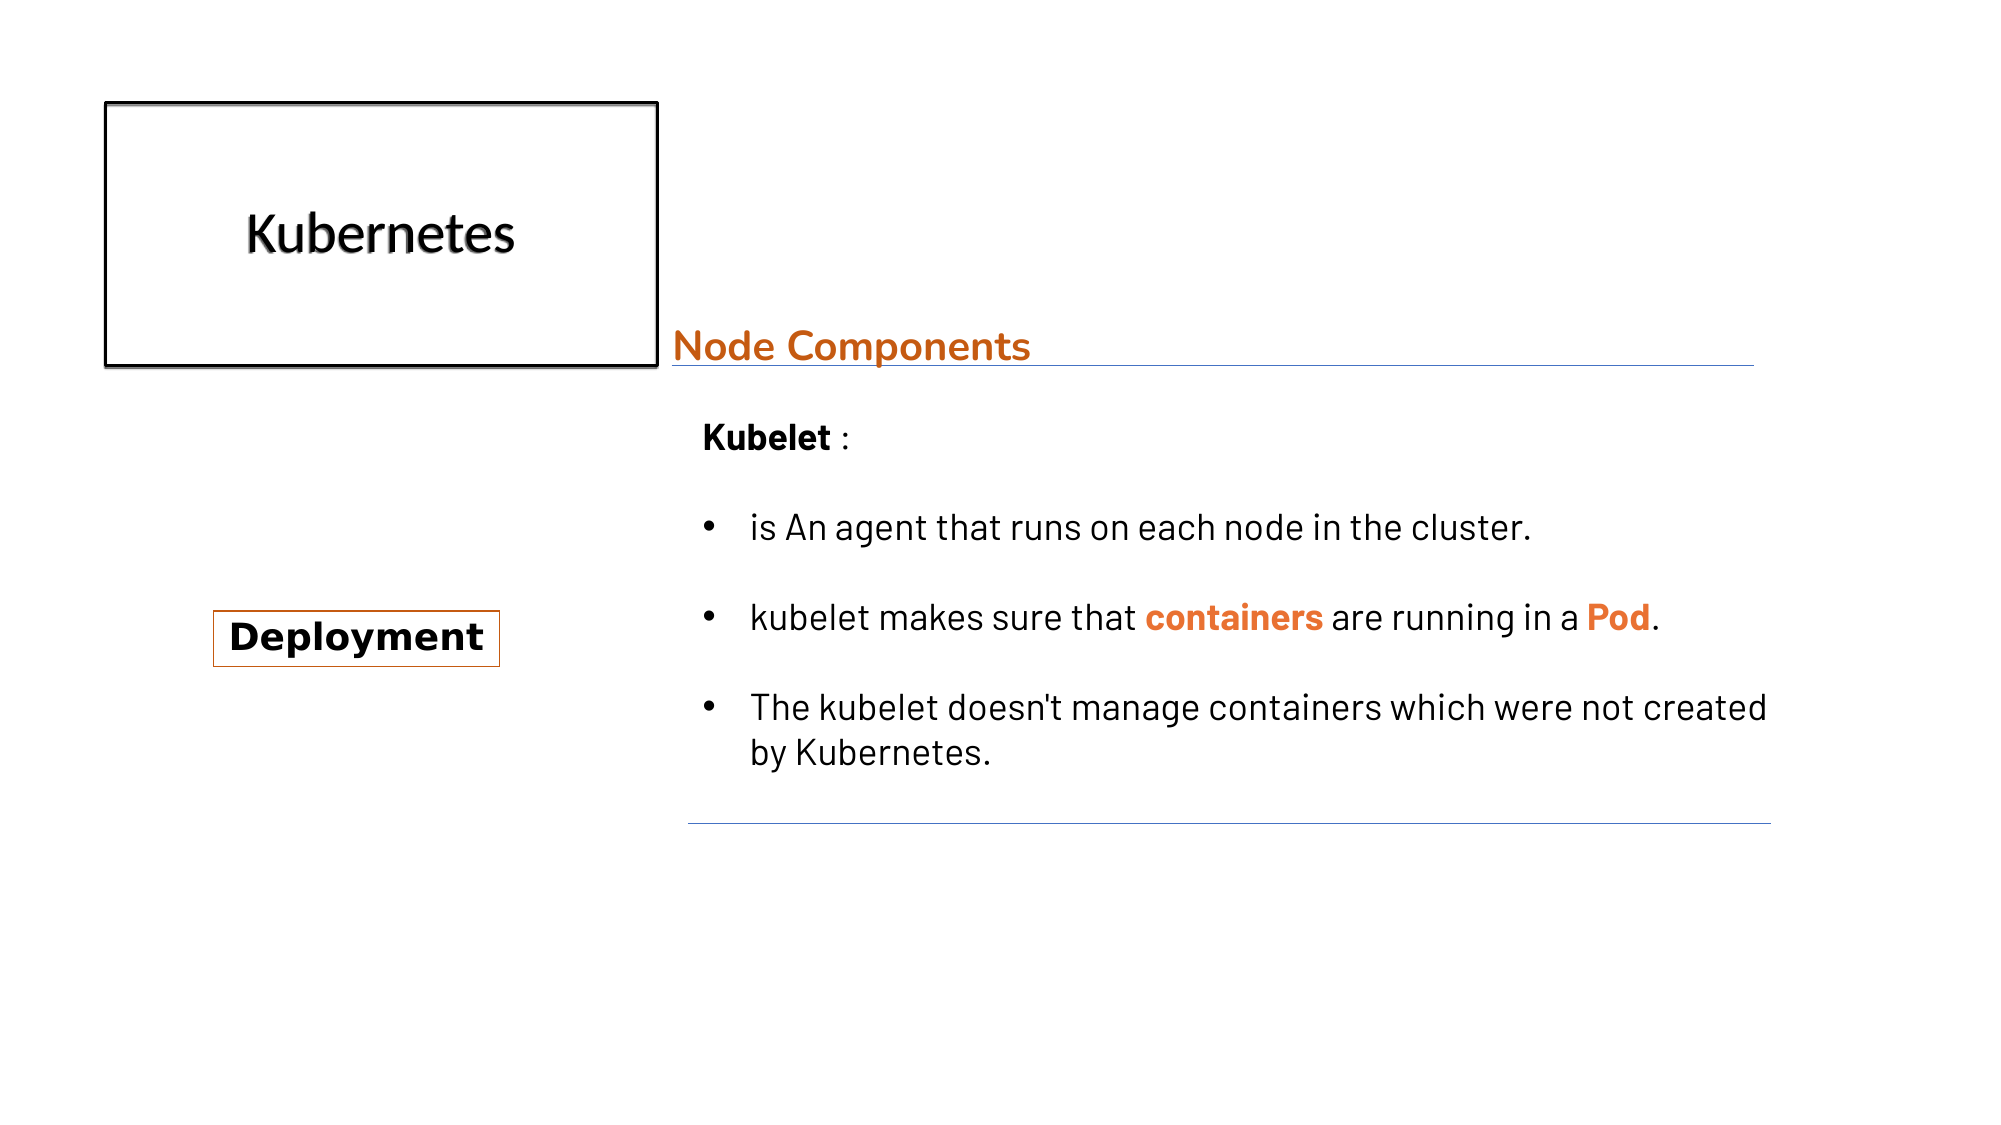

# Kubernetes
Node Components
Kubelet :

is An agent that runs on each node in the cluster.

kubelet makes sure that containers are running in a Pod.

The kubelet doesn't manage containers which were not created by Kubernetes.
Deployment